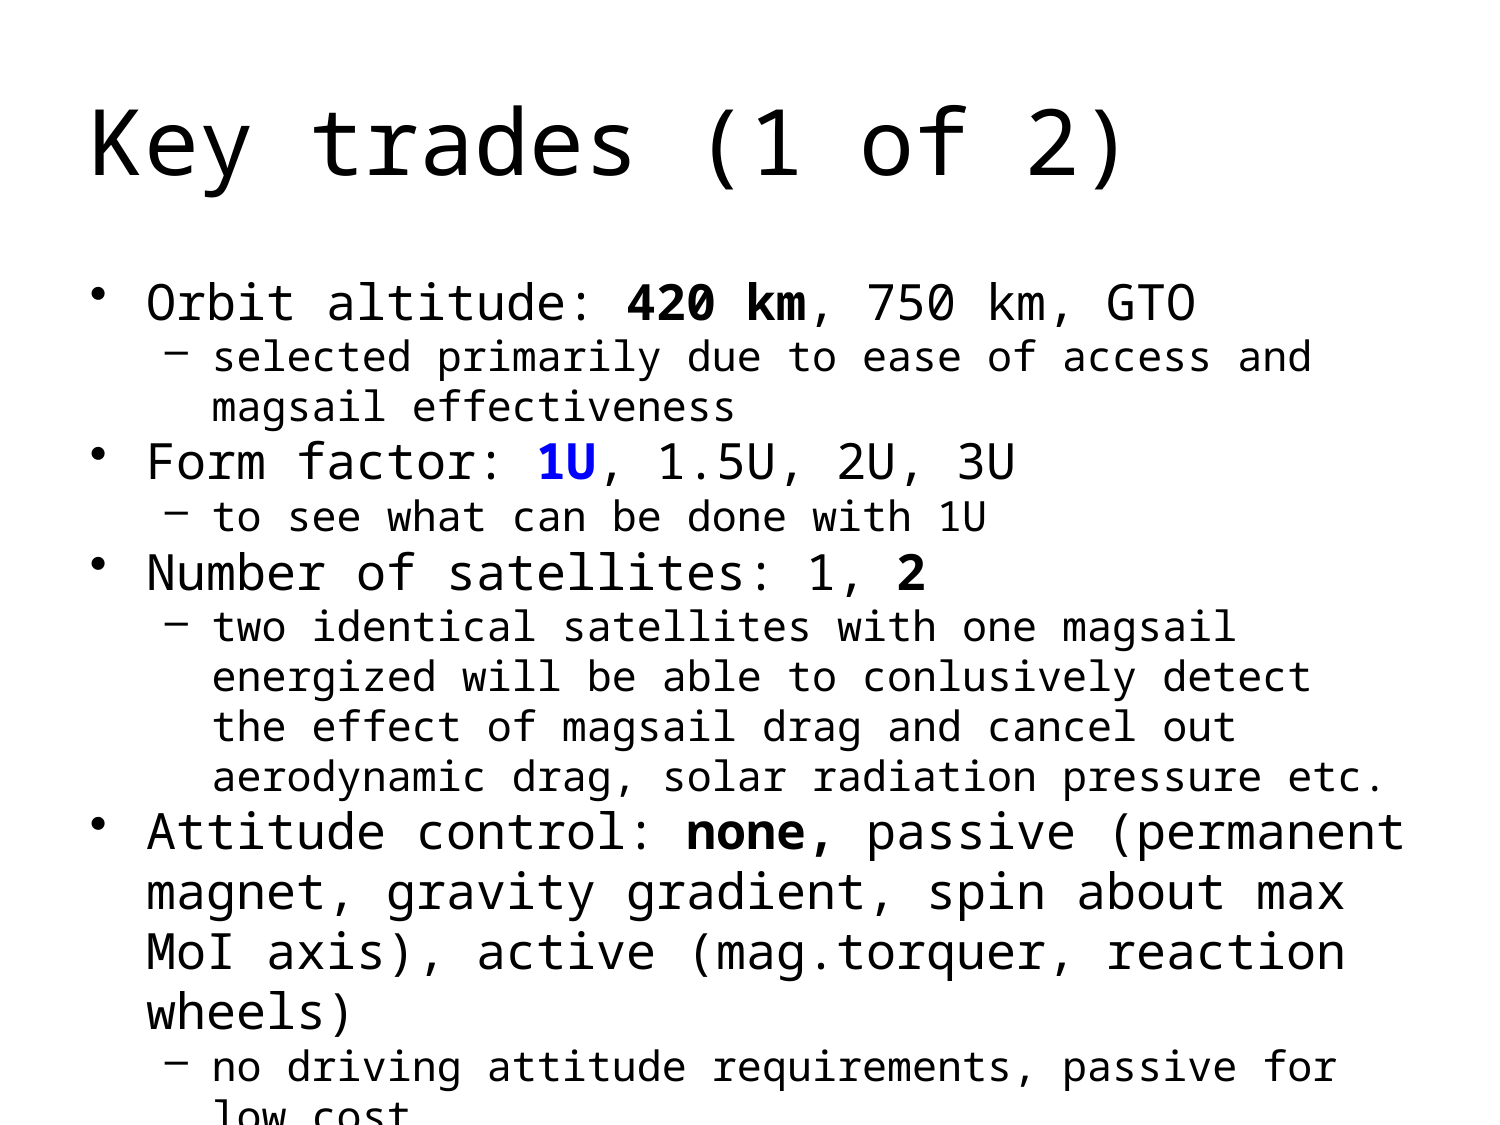

# Key trades (1 of 2)
Orbit altitude: 420 km, 750 km, GTO
selected primarily due to ease of access and magsail effectiveness
Form factor: 1U, 1.5U, 2U, 3U
to see what can be done with 1U
Number of satellites: 1, 2
two identical satellites with one magsail energized will be able to conlusively detect the effect of magsail drag and cancel out aerodynamic drag, solar radiation pressure etc.
Attitude control: none, passive (permanent magnet, gravity gradient, spin about max MoI axis), active (mag.torquer, reaction wheels)
no driving attitude requirements, passive for low cost
lightweight permanent magnets can align one axis with the Earth’s field, and improve downlink, more reliable GPS lock.